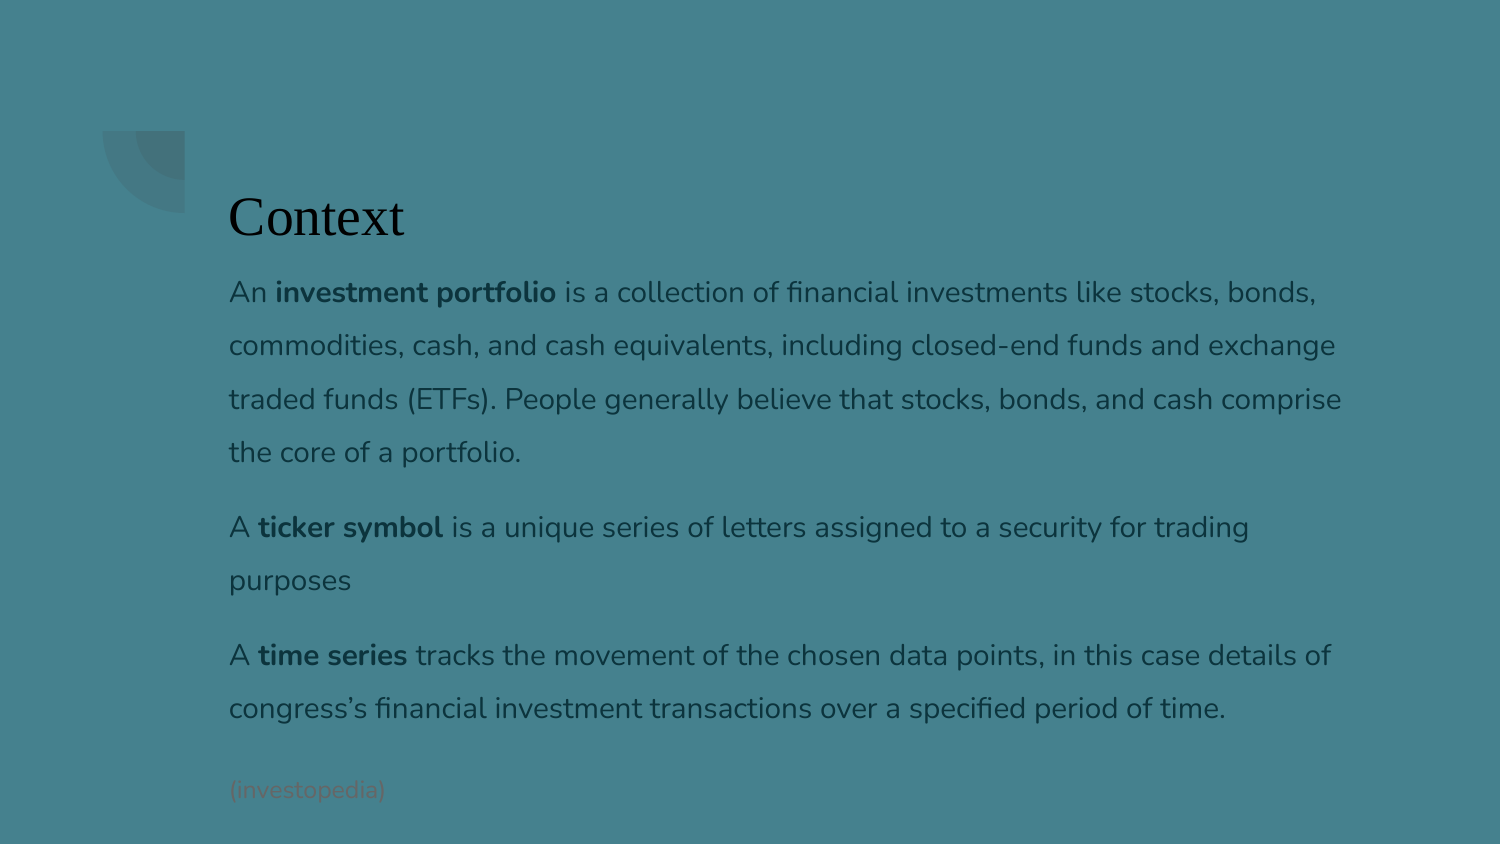

# Context
An investment portfolio is a collection of financial investments like stocks, bonds, commodities, cash, and cash equivalents, including closed-end funds and exchange traded funds (ETFs). People generally believe that stocks, bonds, and cash comprise the core of a portfolio.
A ticker symbol is a unique series of letters assigned to a security for trading purposes
A time series tracks the movement of the chosen data points, in this case details of congress’s financial investment transactions over a specified period of time.
(investopedia)